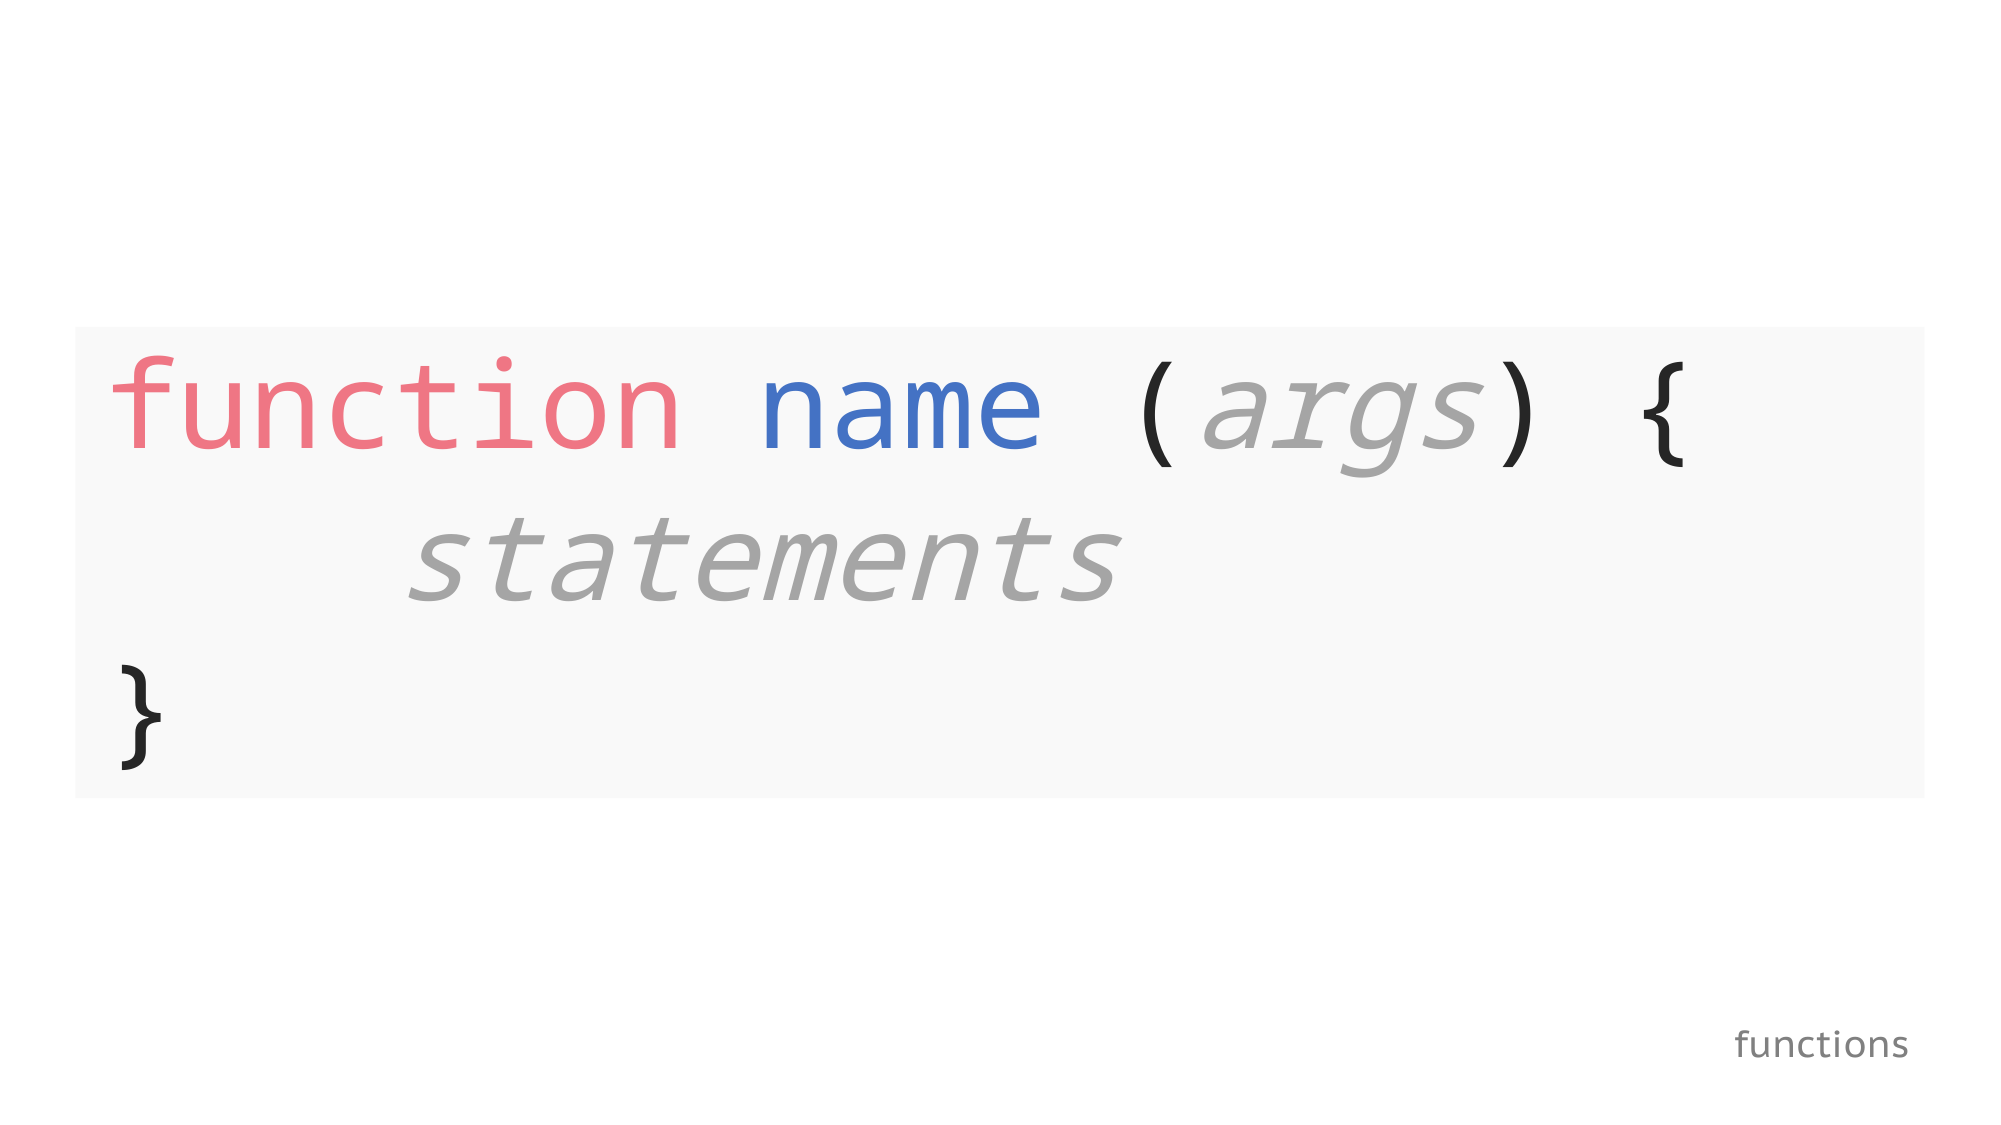

function name (args) {
    statements
}
functions